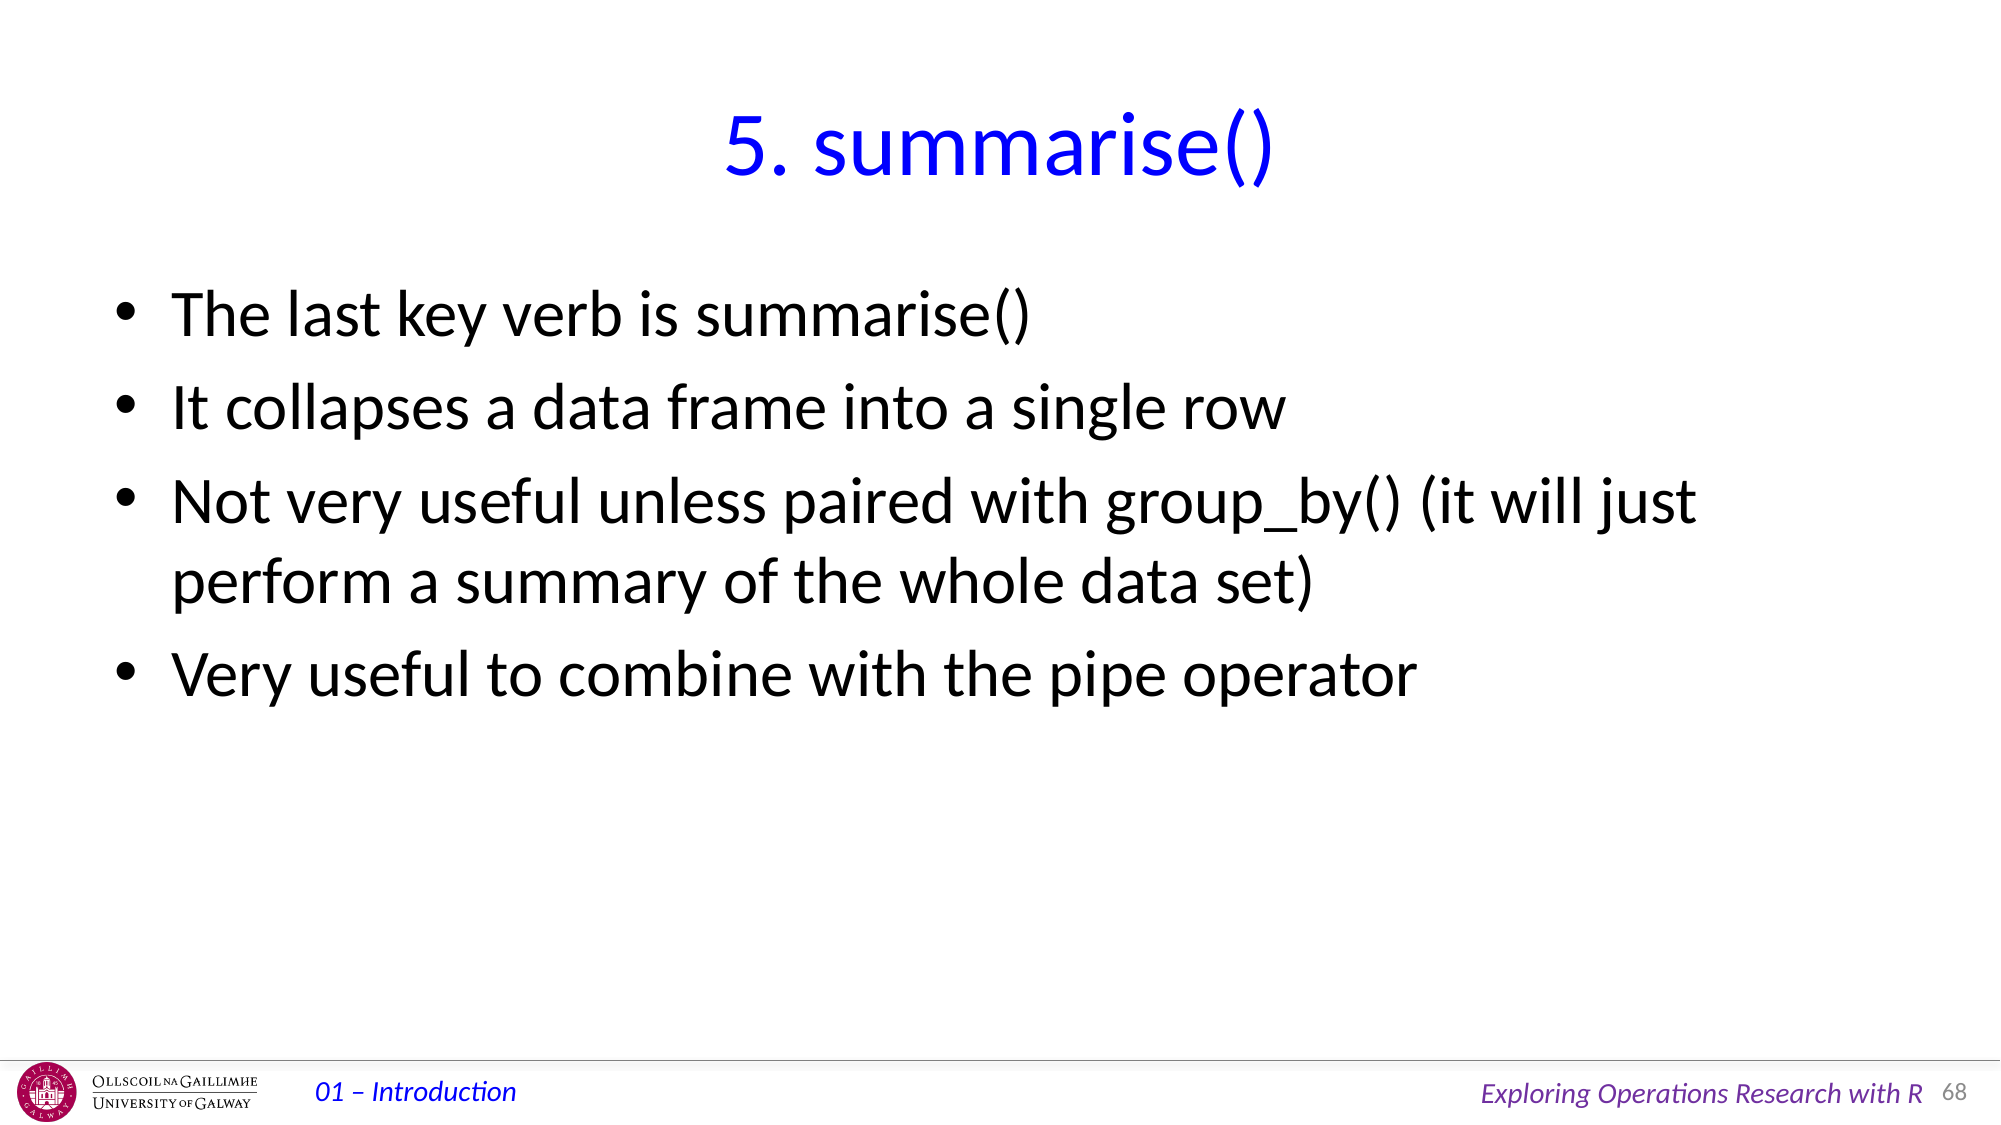

# 5. summarise()
The last key verb is summarise()
It collapses a data frame into a single row
Not very useful unless paired with group_by() (it will just perform a summary of the whole data set)
Very useful to combine with the pipe operator
68